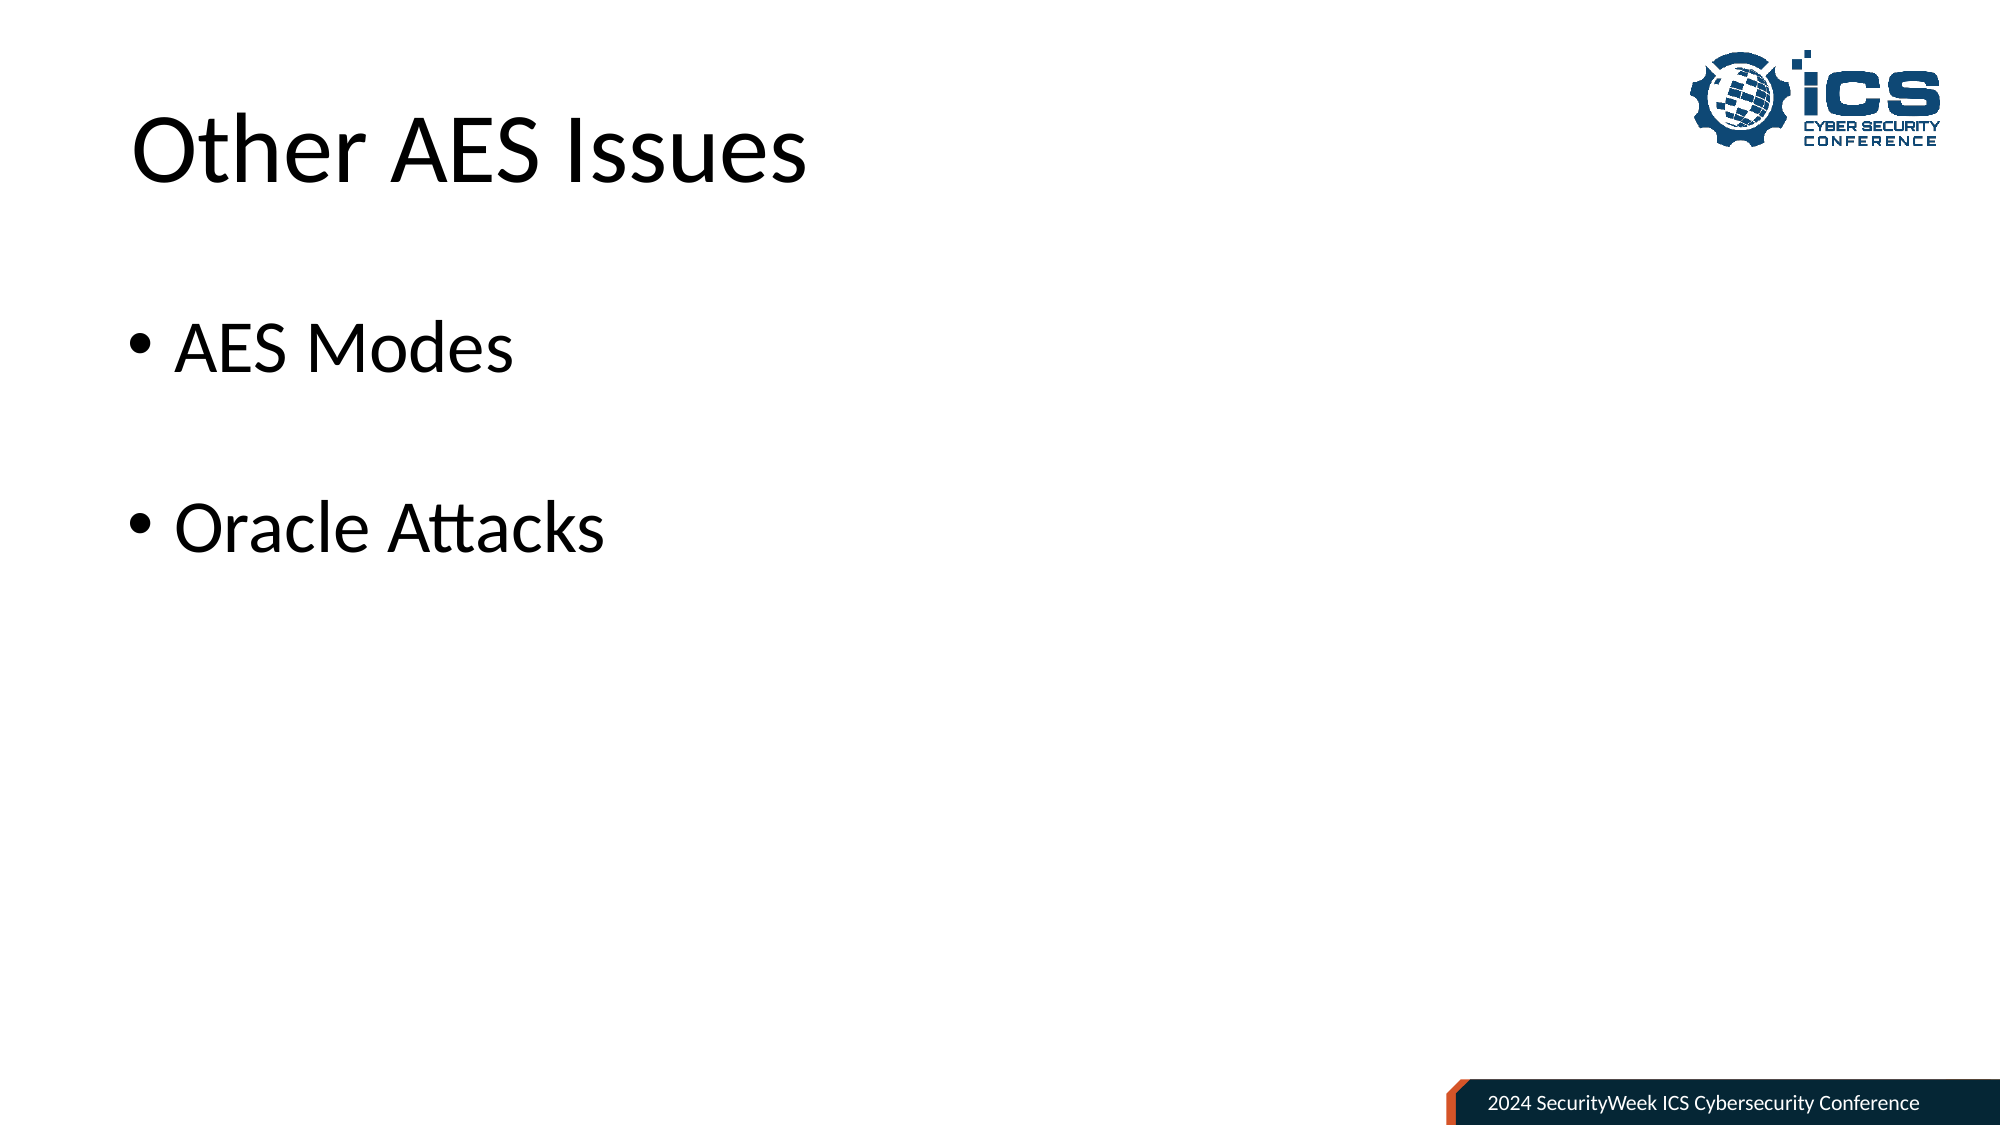

Other AES Issues
AES Modes

Oracle Attacks